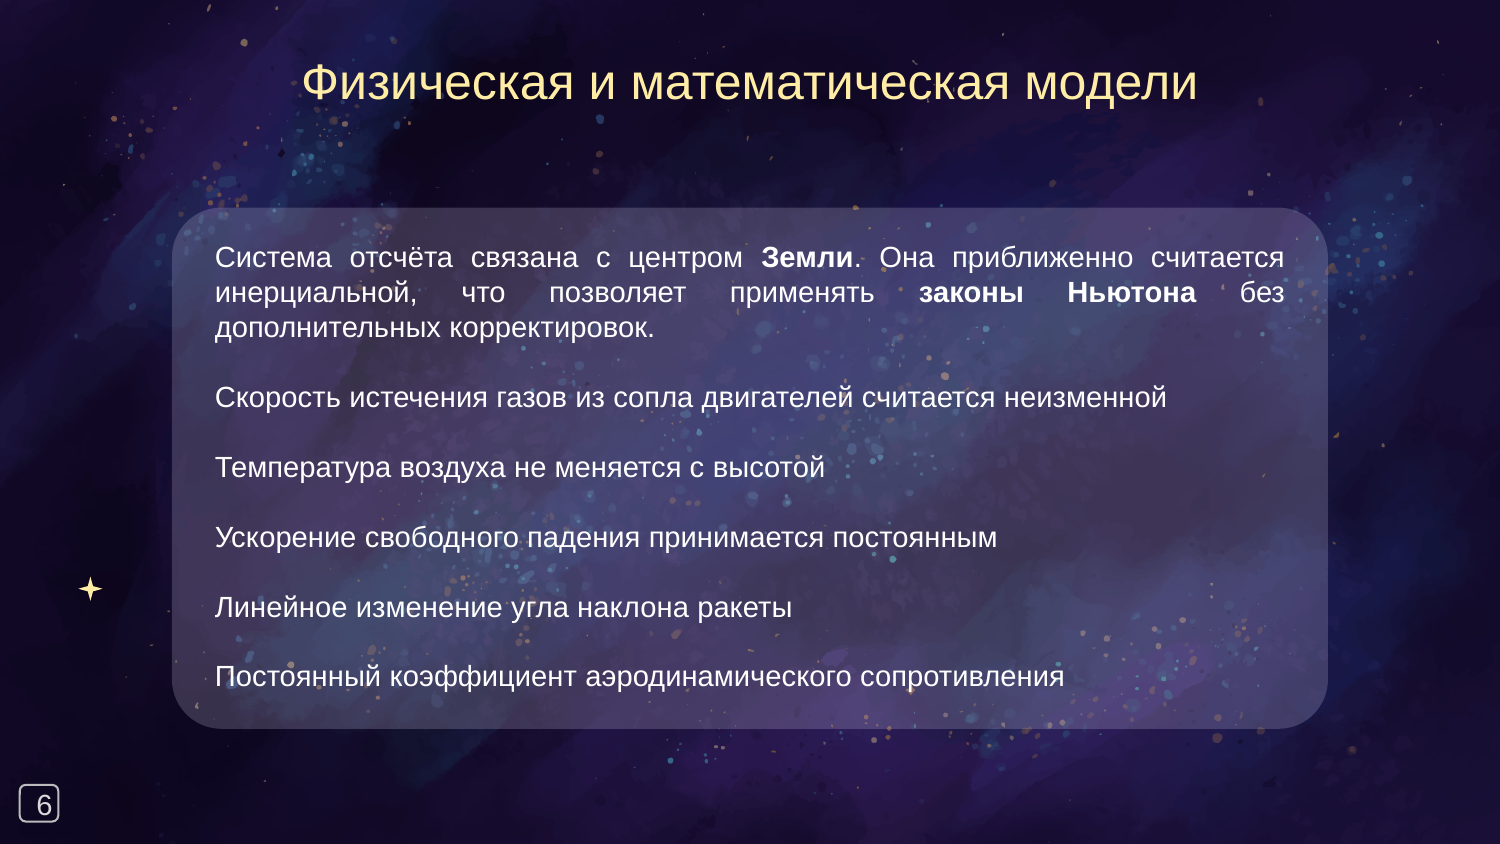

Физическая и математическая модели

Система отсчёта связана с центром Земли. Она приближенно считается инерциальной, что позволяет применять законы Ньютона без дополнительных корректировок.

Скорость истечения газов из сопла двигателей считается неизменной

Температура воздуха не меняется с высотой

Ускорение свободного падения принимается постоянным

Линейное изменение угла наклона ракеты

Постоянный коэффициент аэродинамического сопротивления
6